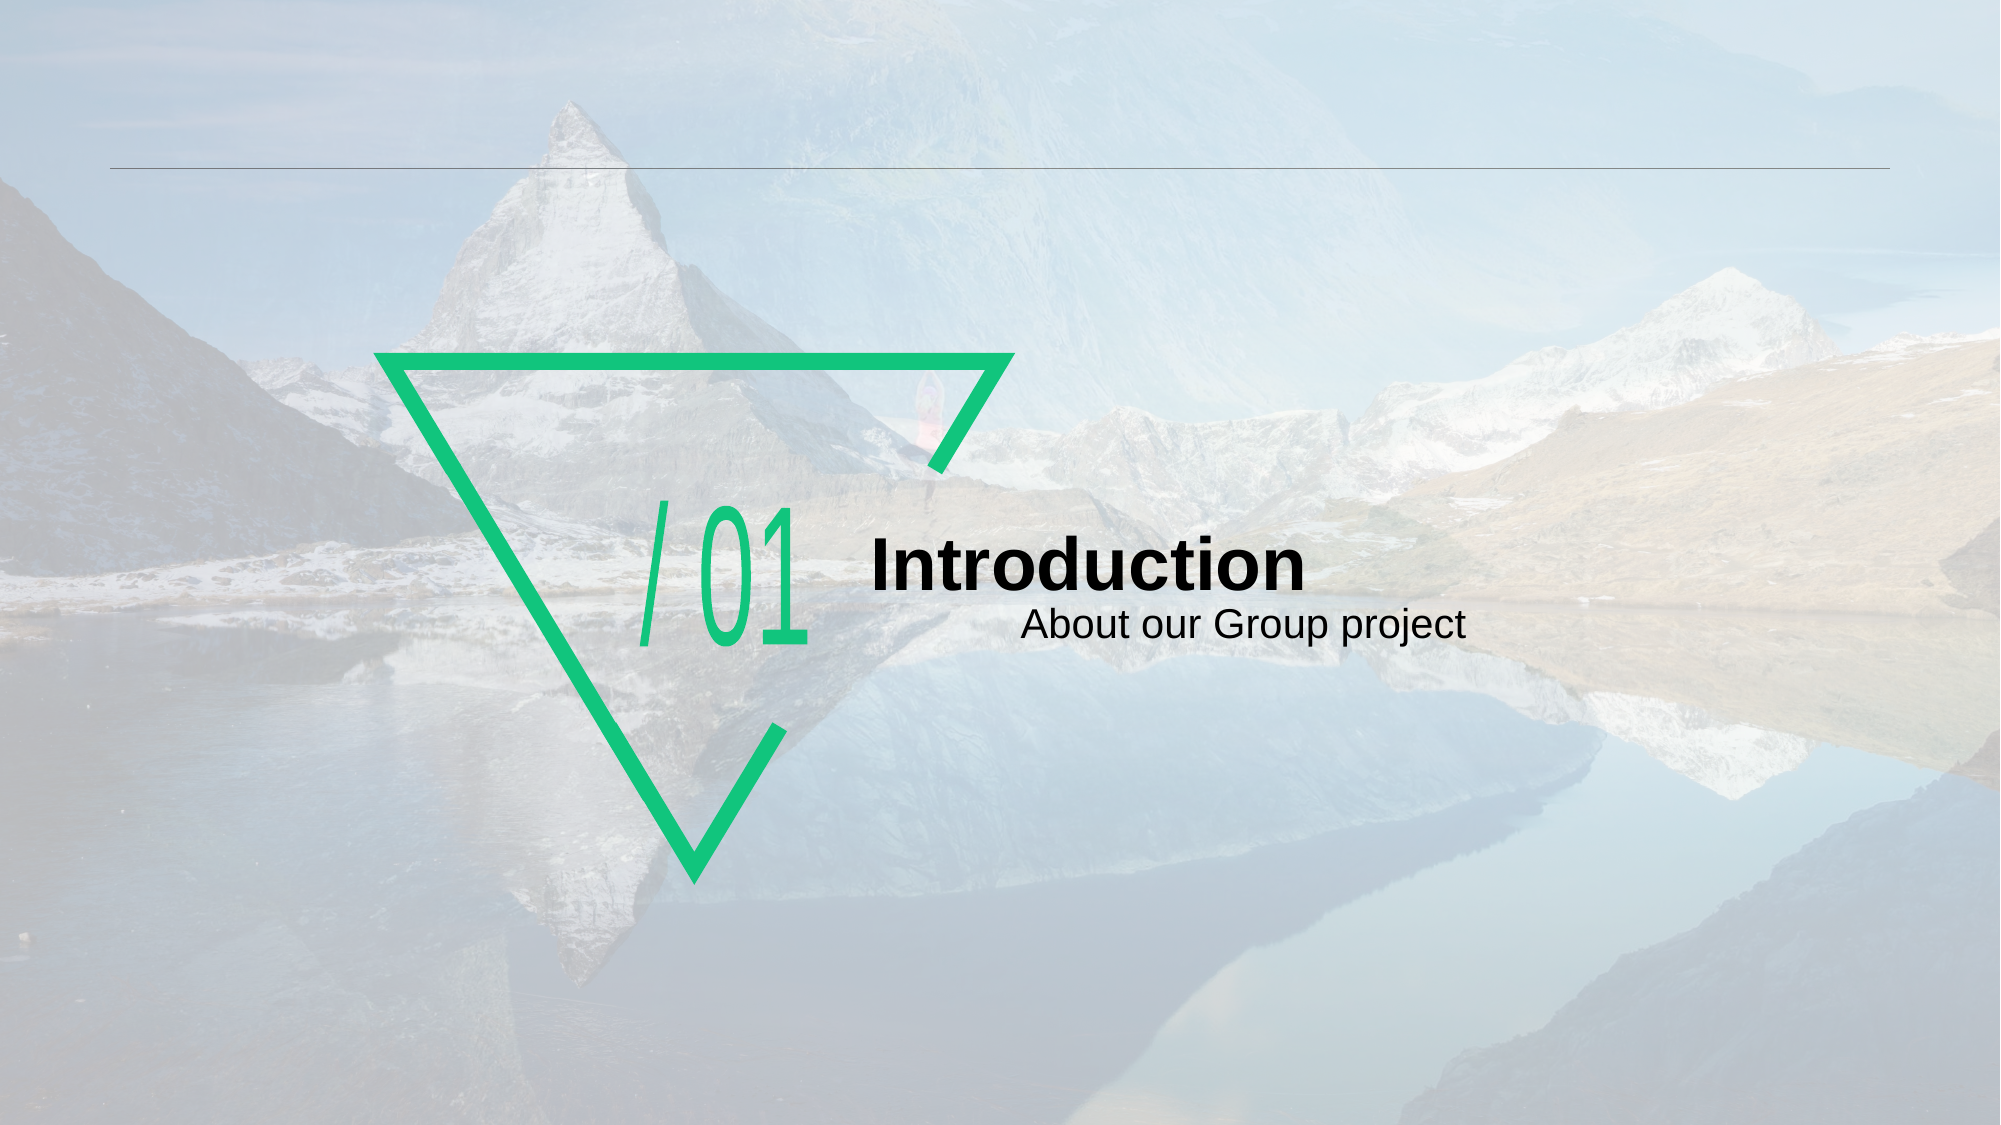

/ 01
# Introduction About our Group project